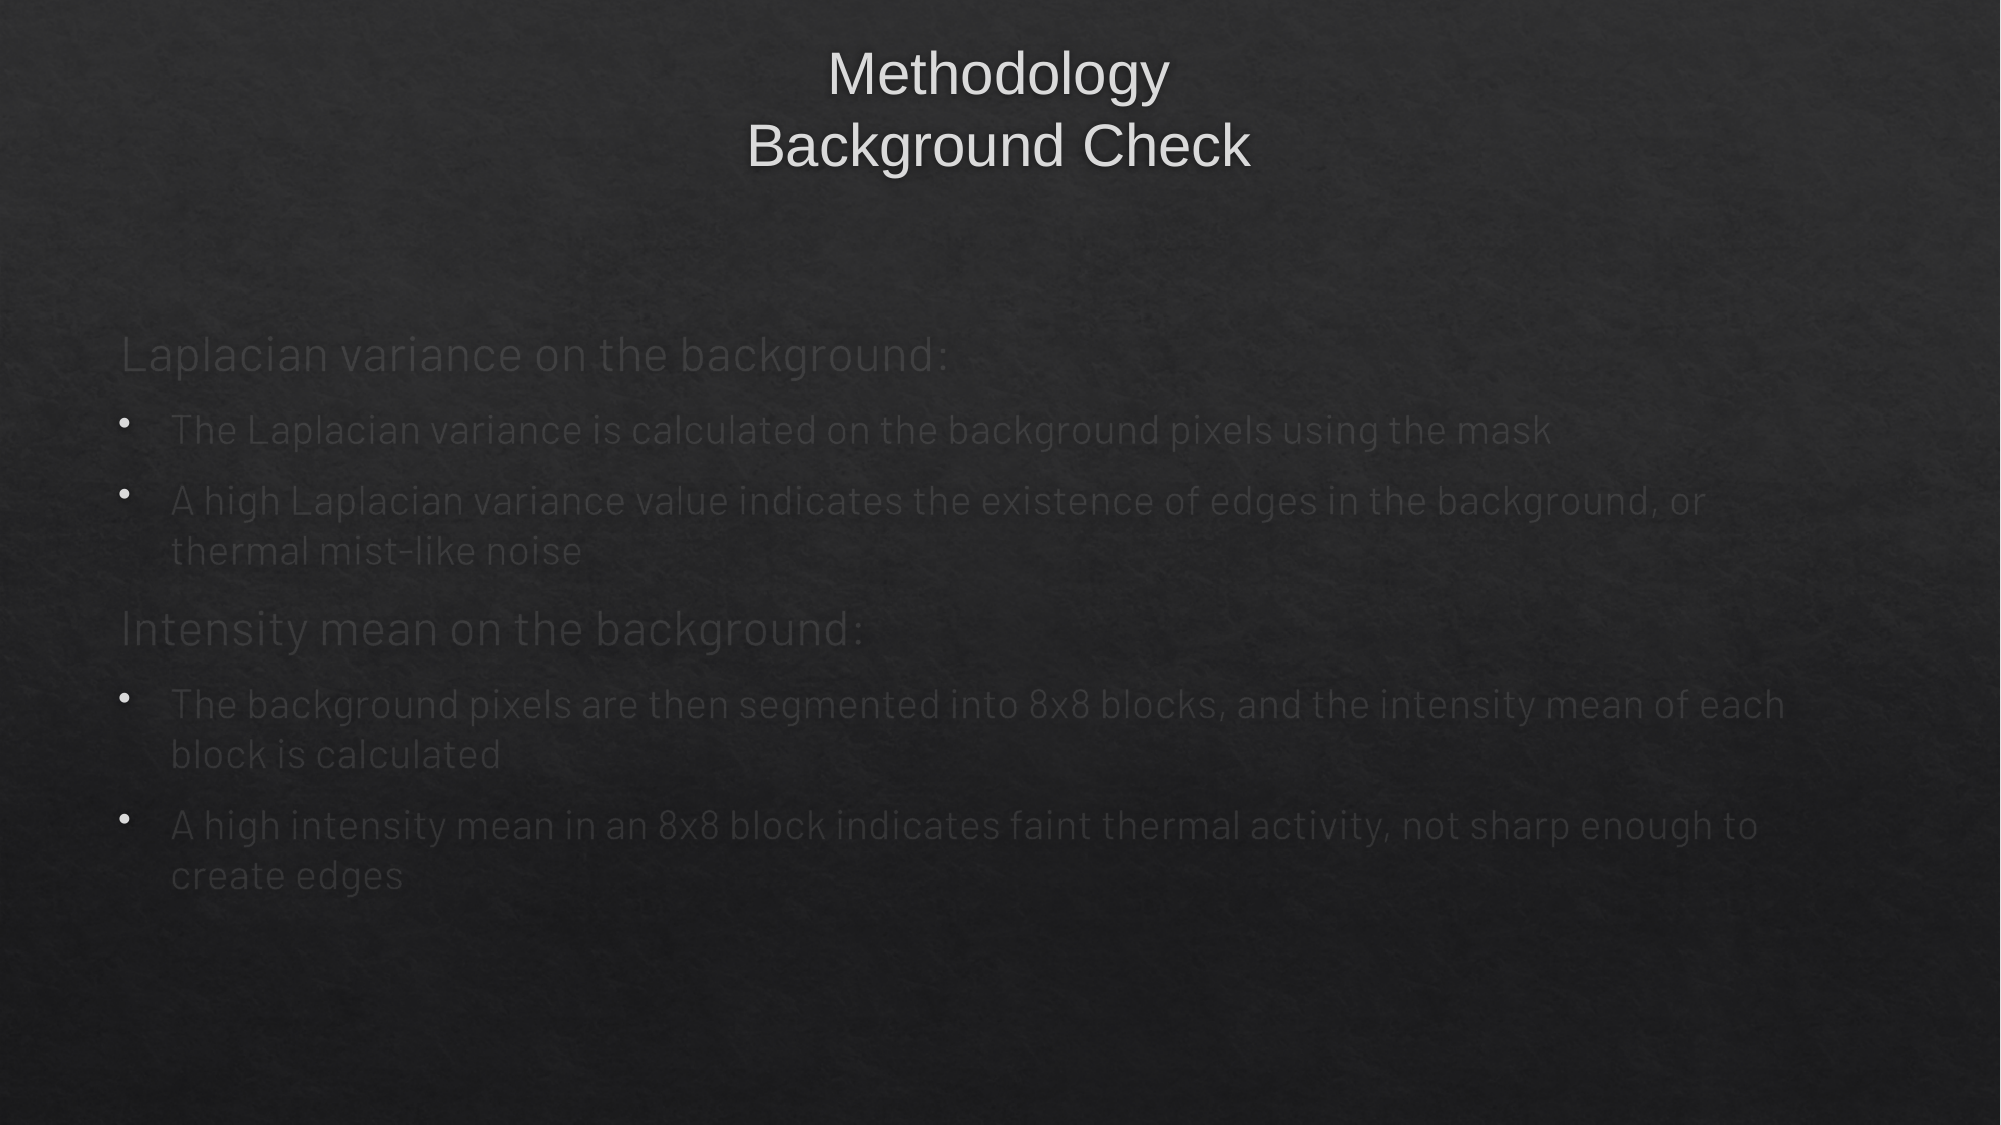

# Methodology Background Check
Laplacian variance on the background:
The Laplacian variance is calculated on the background pixels using the mask
A high Laplacian variance value indicates the existence of edges in the background, or thermal mist-like noise
Intensity mean on the background:
The background pixels are then segmented into 8x8 blocks, and the intensity mean of each block is calculated
A high intensity mean in an 8x8 block indicates faint thermal activity, not sharp enough to create edges